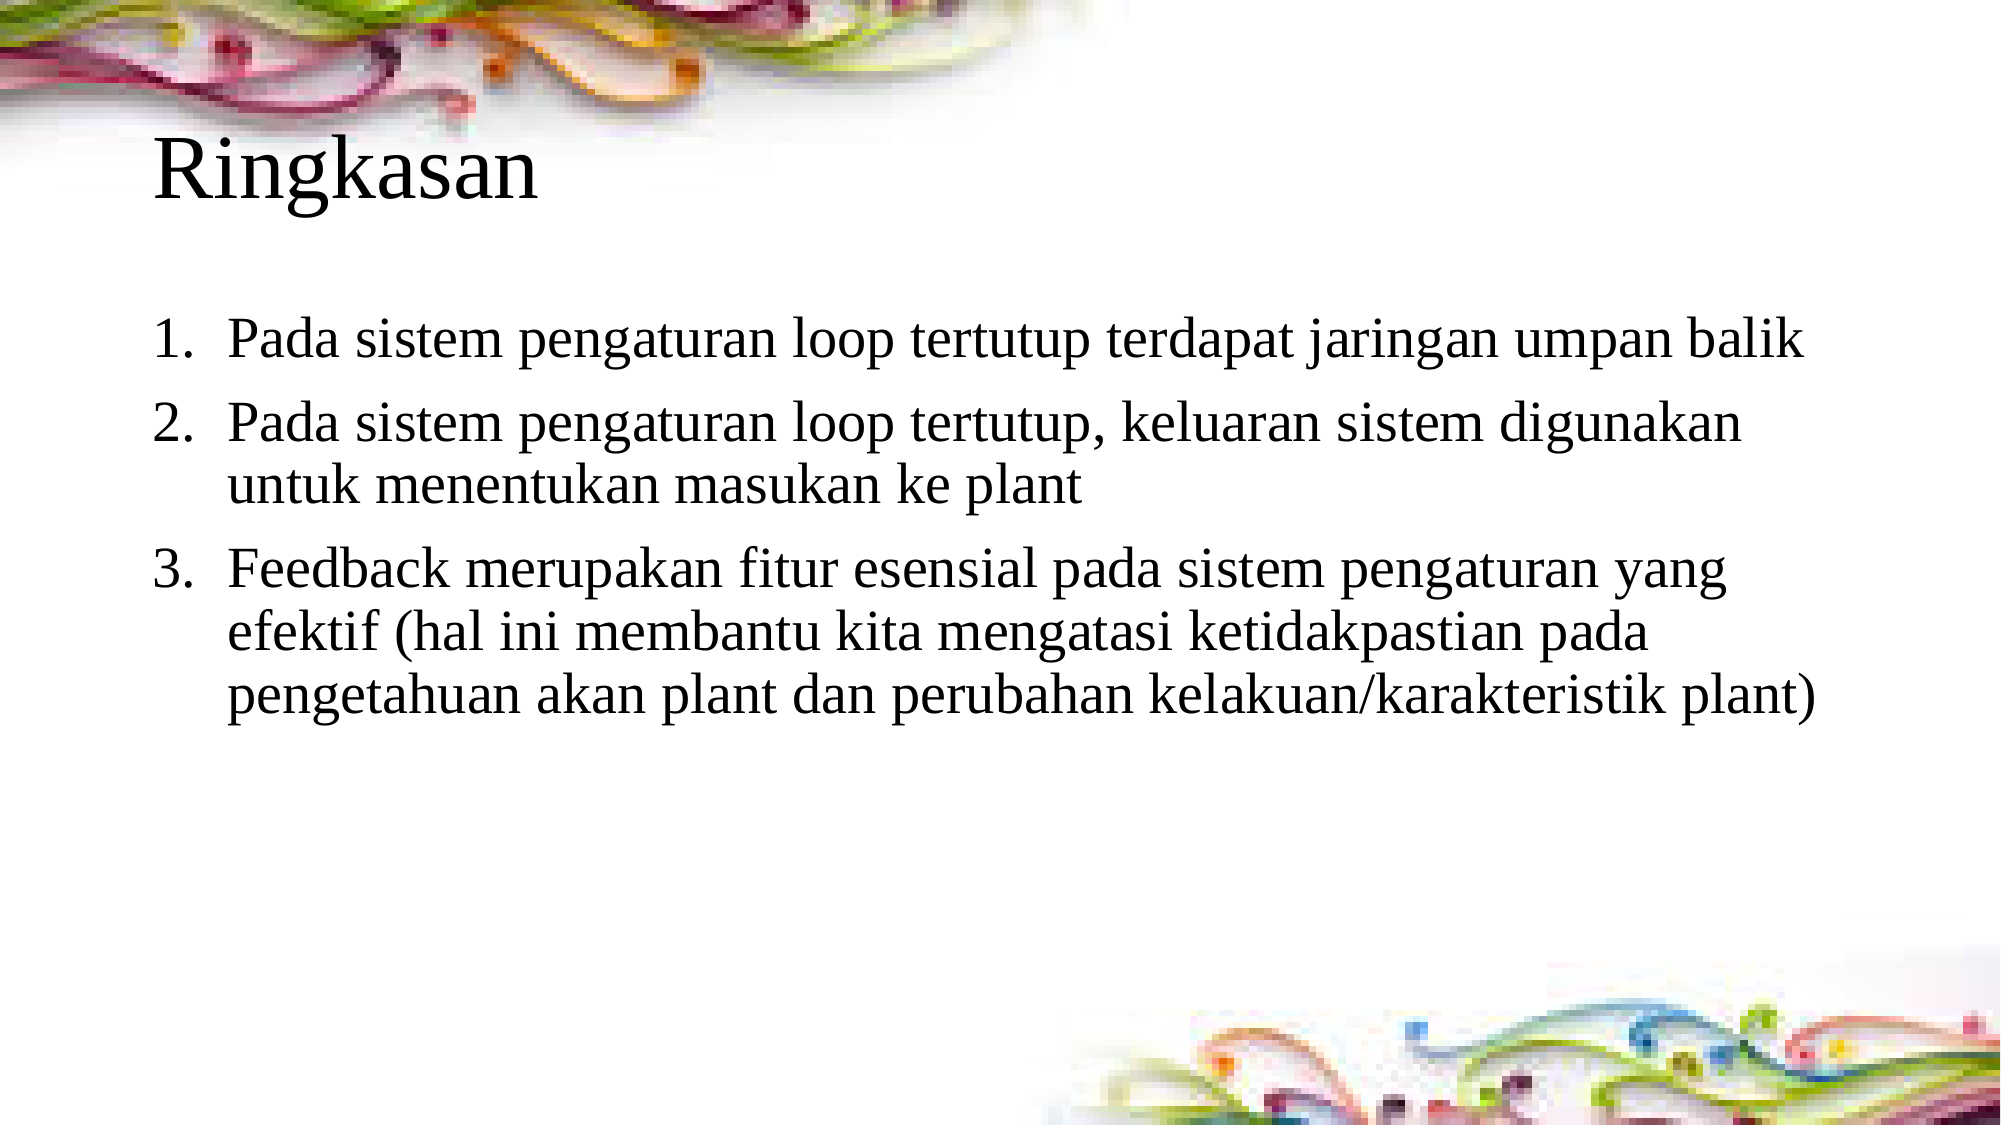

# Ringkasan
Pada sistem pengaturan loop tertutup terdapat jaringan umpan balik
Pada sistem pengaturan loop tertutup, keluaran sistem digunakan untuk menentukan masukan ke plant
Feedback merupakan fitur esensial pada sistem pengaturan yang efektif (hal ini membantu kita mengatasi ketidakpastian pada pengetahuan akan plant dan perubahan kelakuan/karakteristik plant)